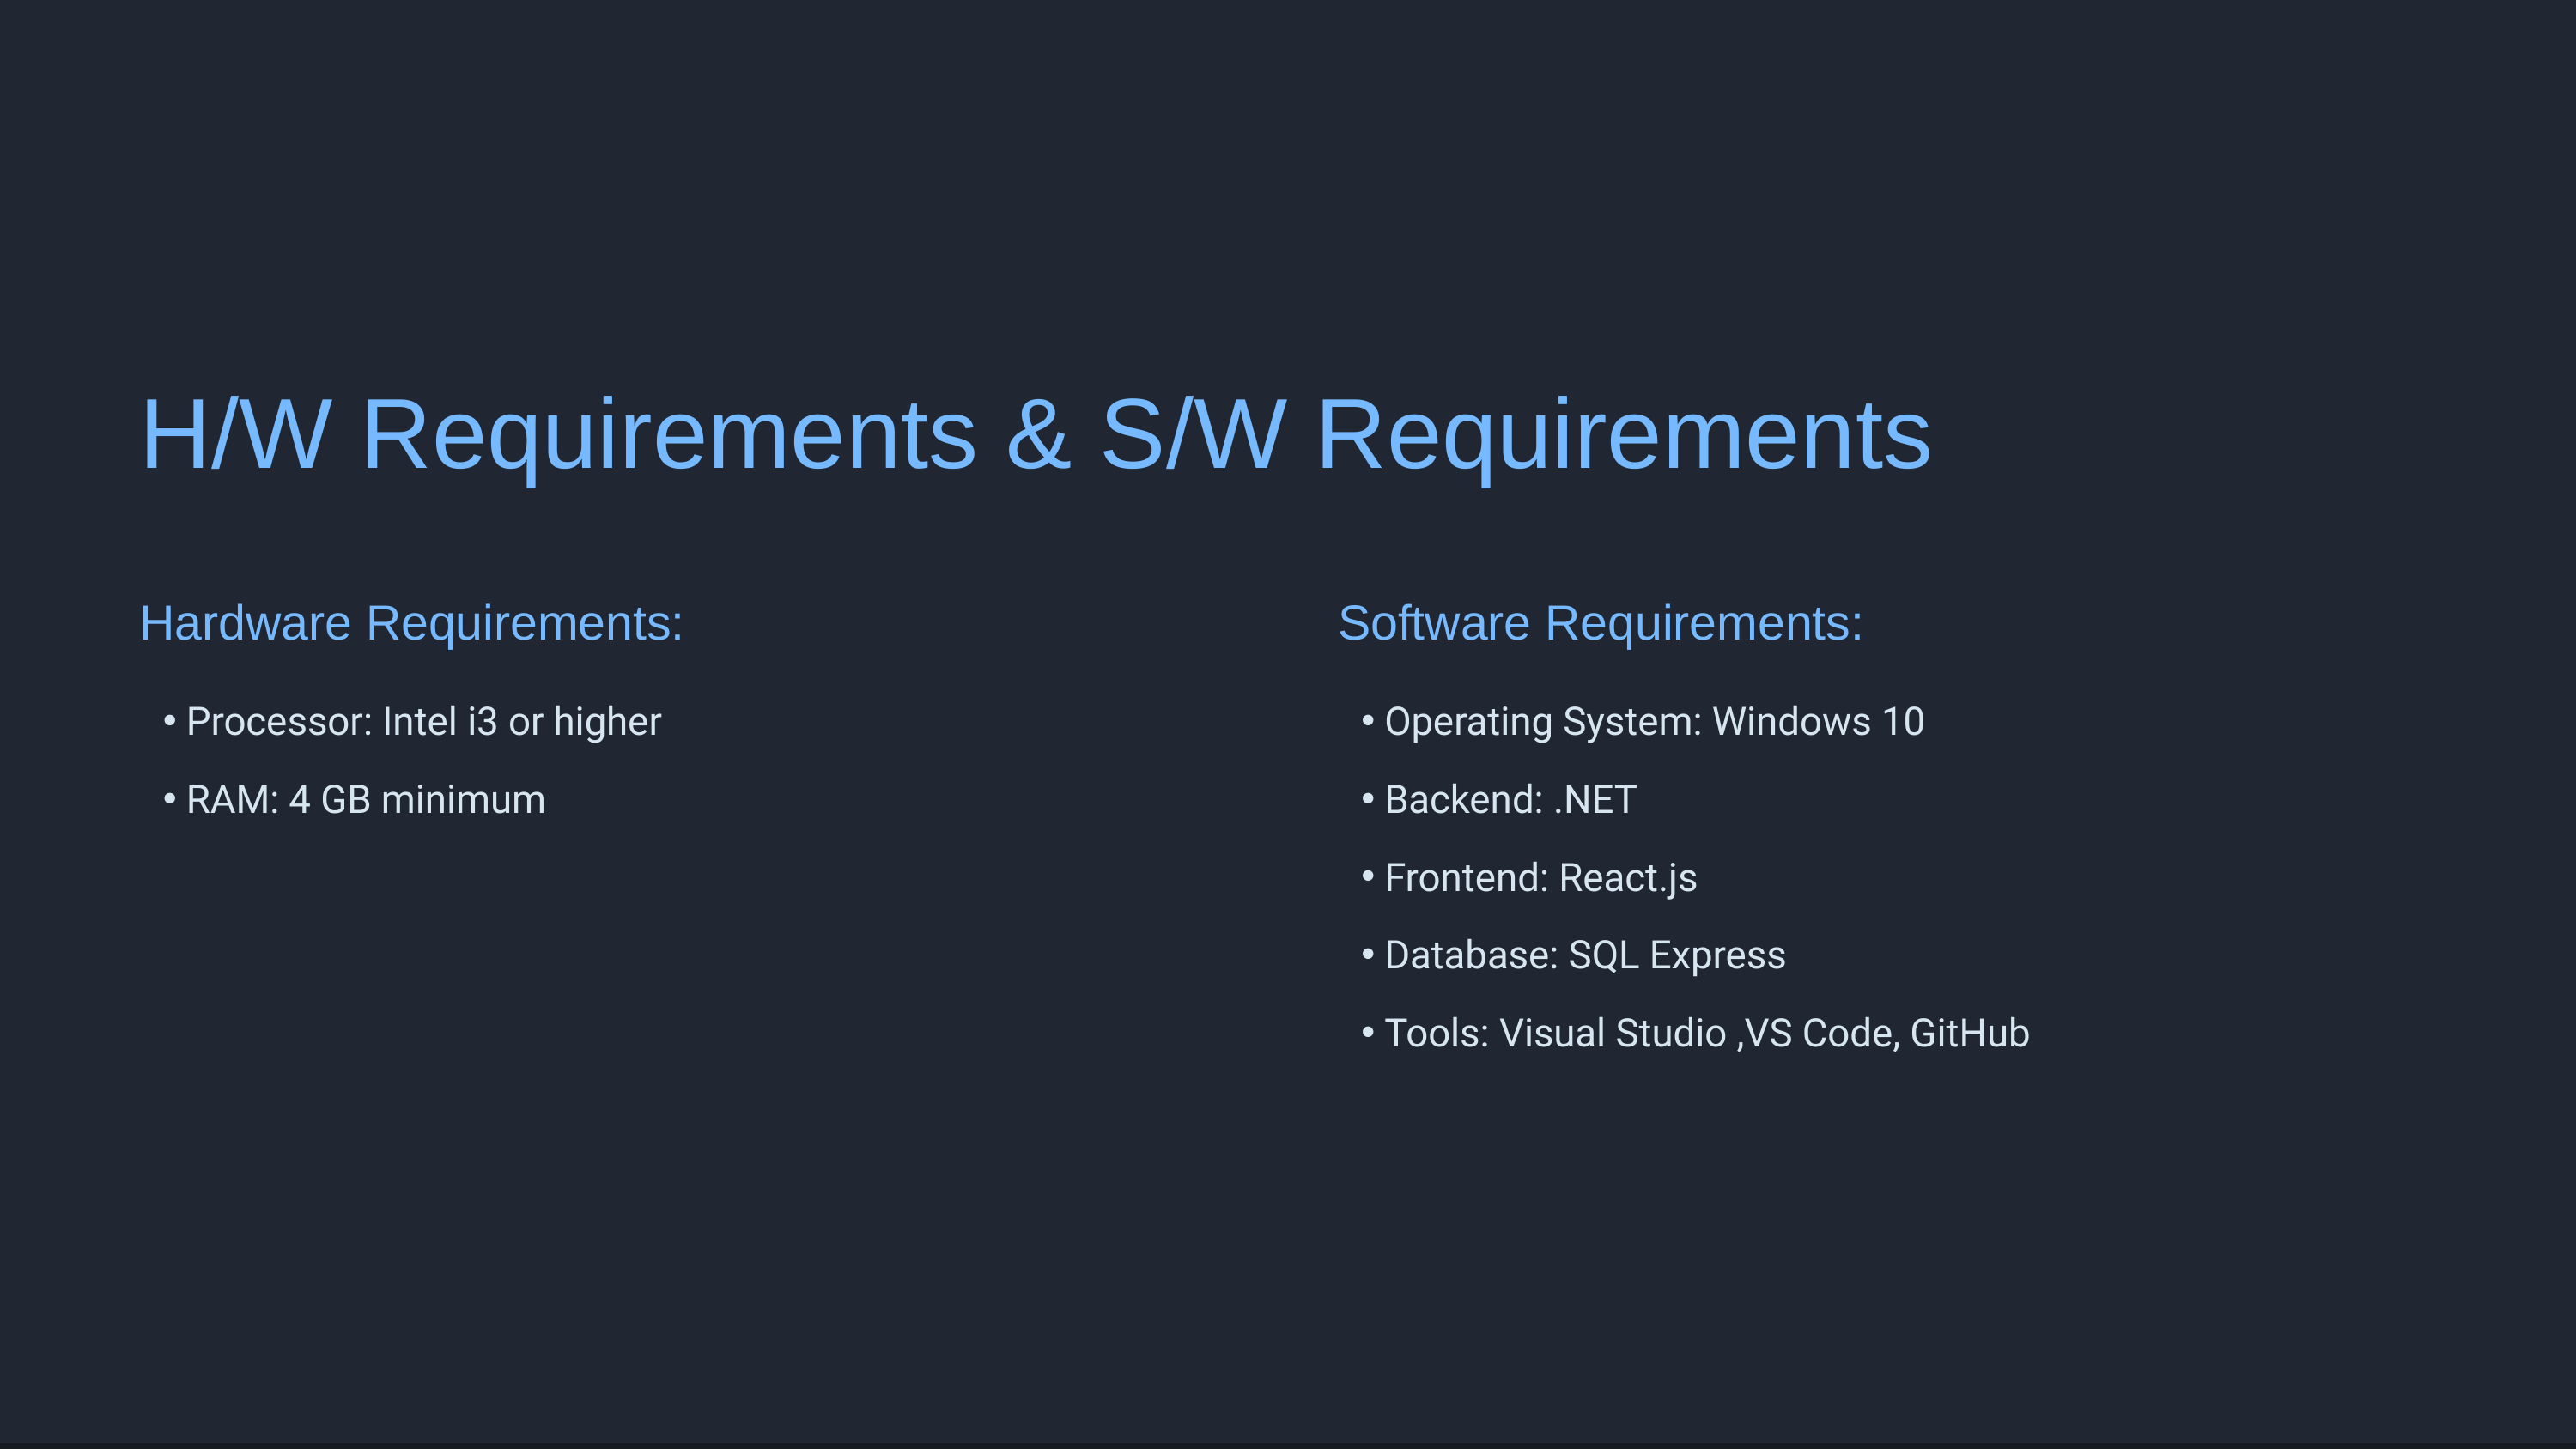

H/W Requirements & S/W Requirements
Hardware Requirements:
Software Requirements:
Processor: Intel i3 or higher
Operating System: Windows 10
RAM: 4 GB minimum
Backend: .NET
Frontend: React.js
Database: SQL Express
Tools: Visual Studio ,VS Code, GitHub